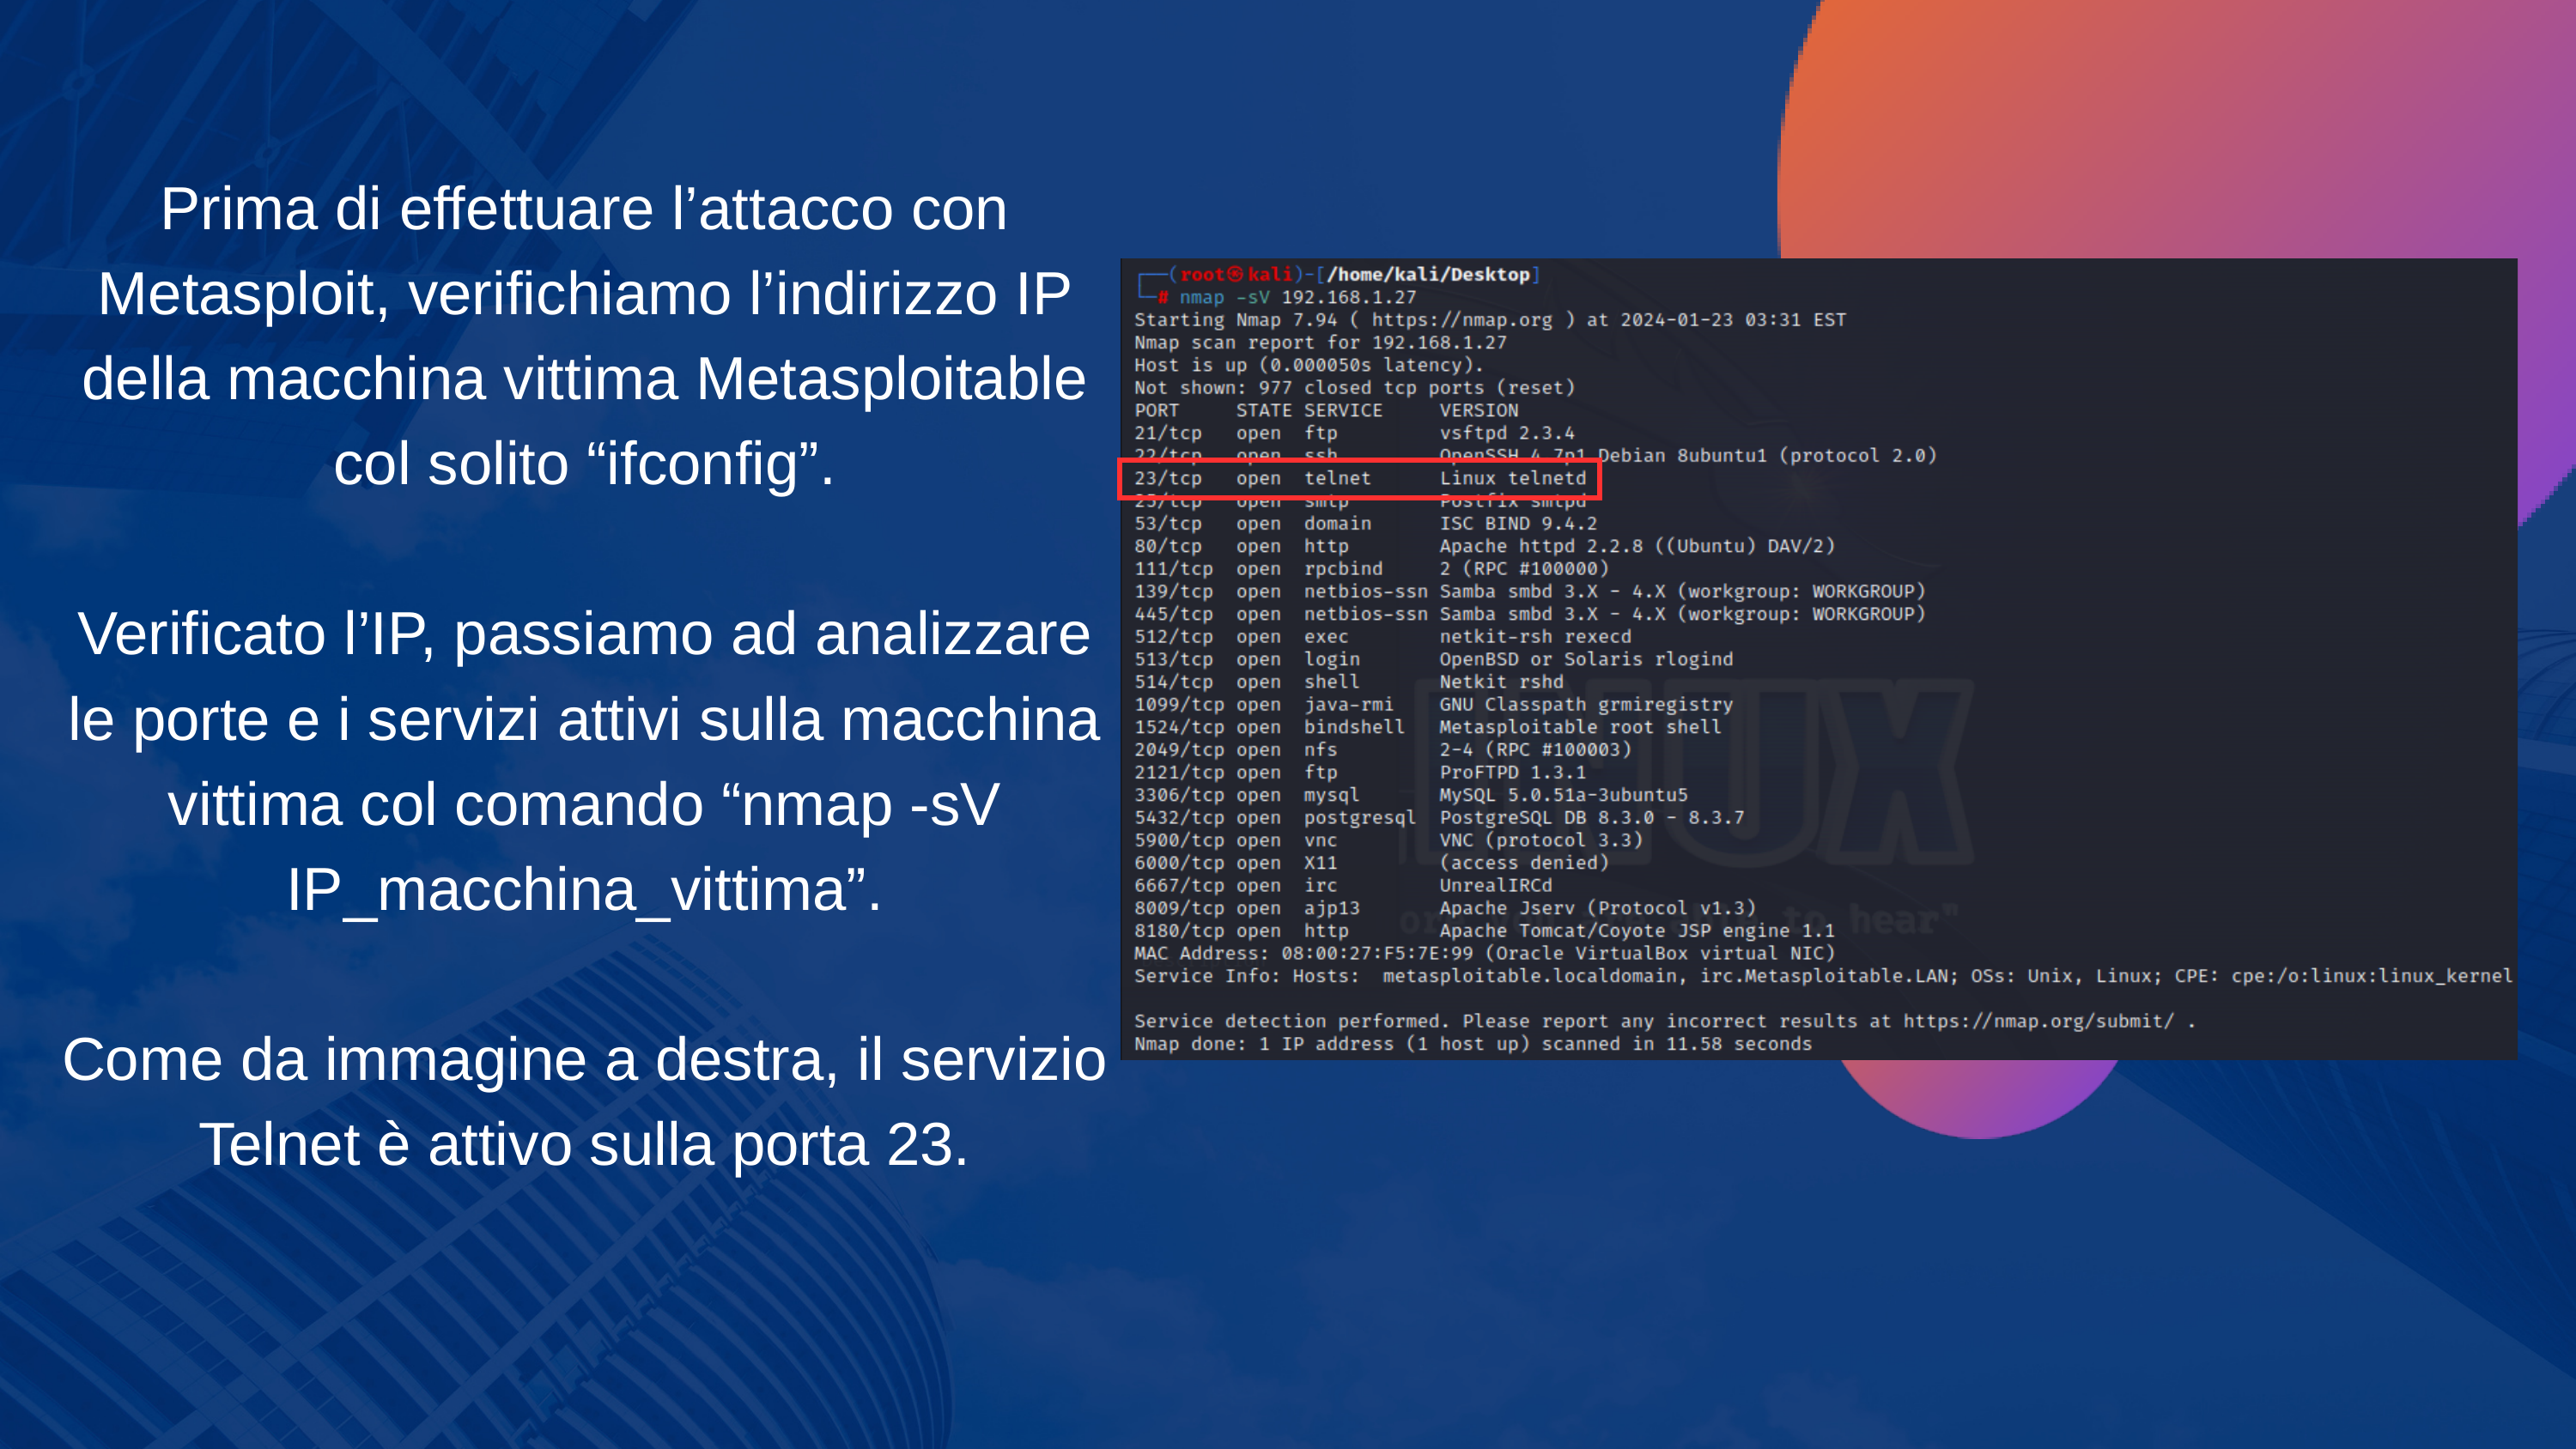

Prima di effettuare l’attacco con Metasploit, verifichiamo l’indirizzo IP della macchina vittima Metasploitable col solito “ifconfig”.

Verificato l’IP, passiamo ad analizzare le porte e i servizi attivi sulla macchina vittima col comando “nmap -sV IP_macchina_vittima”.

Come da immagine a destra, il servizio Telnet è attivo sulla porta 23.